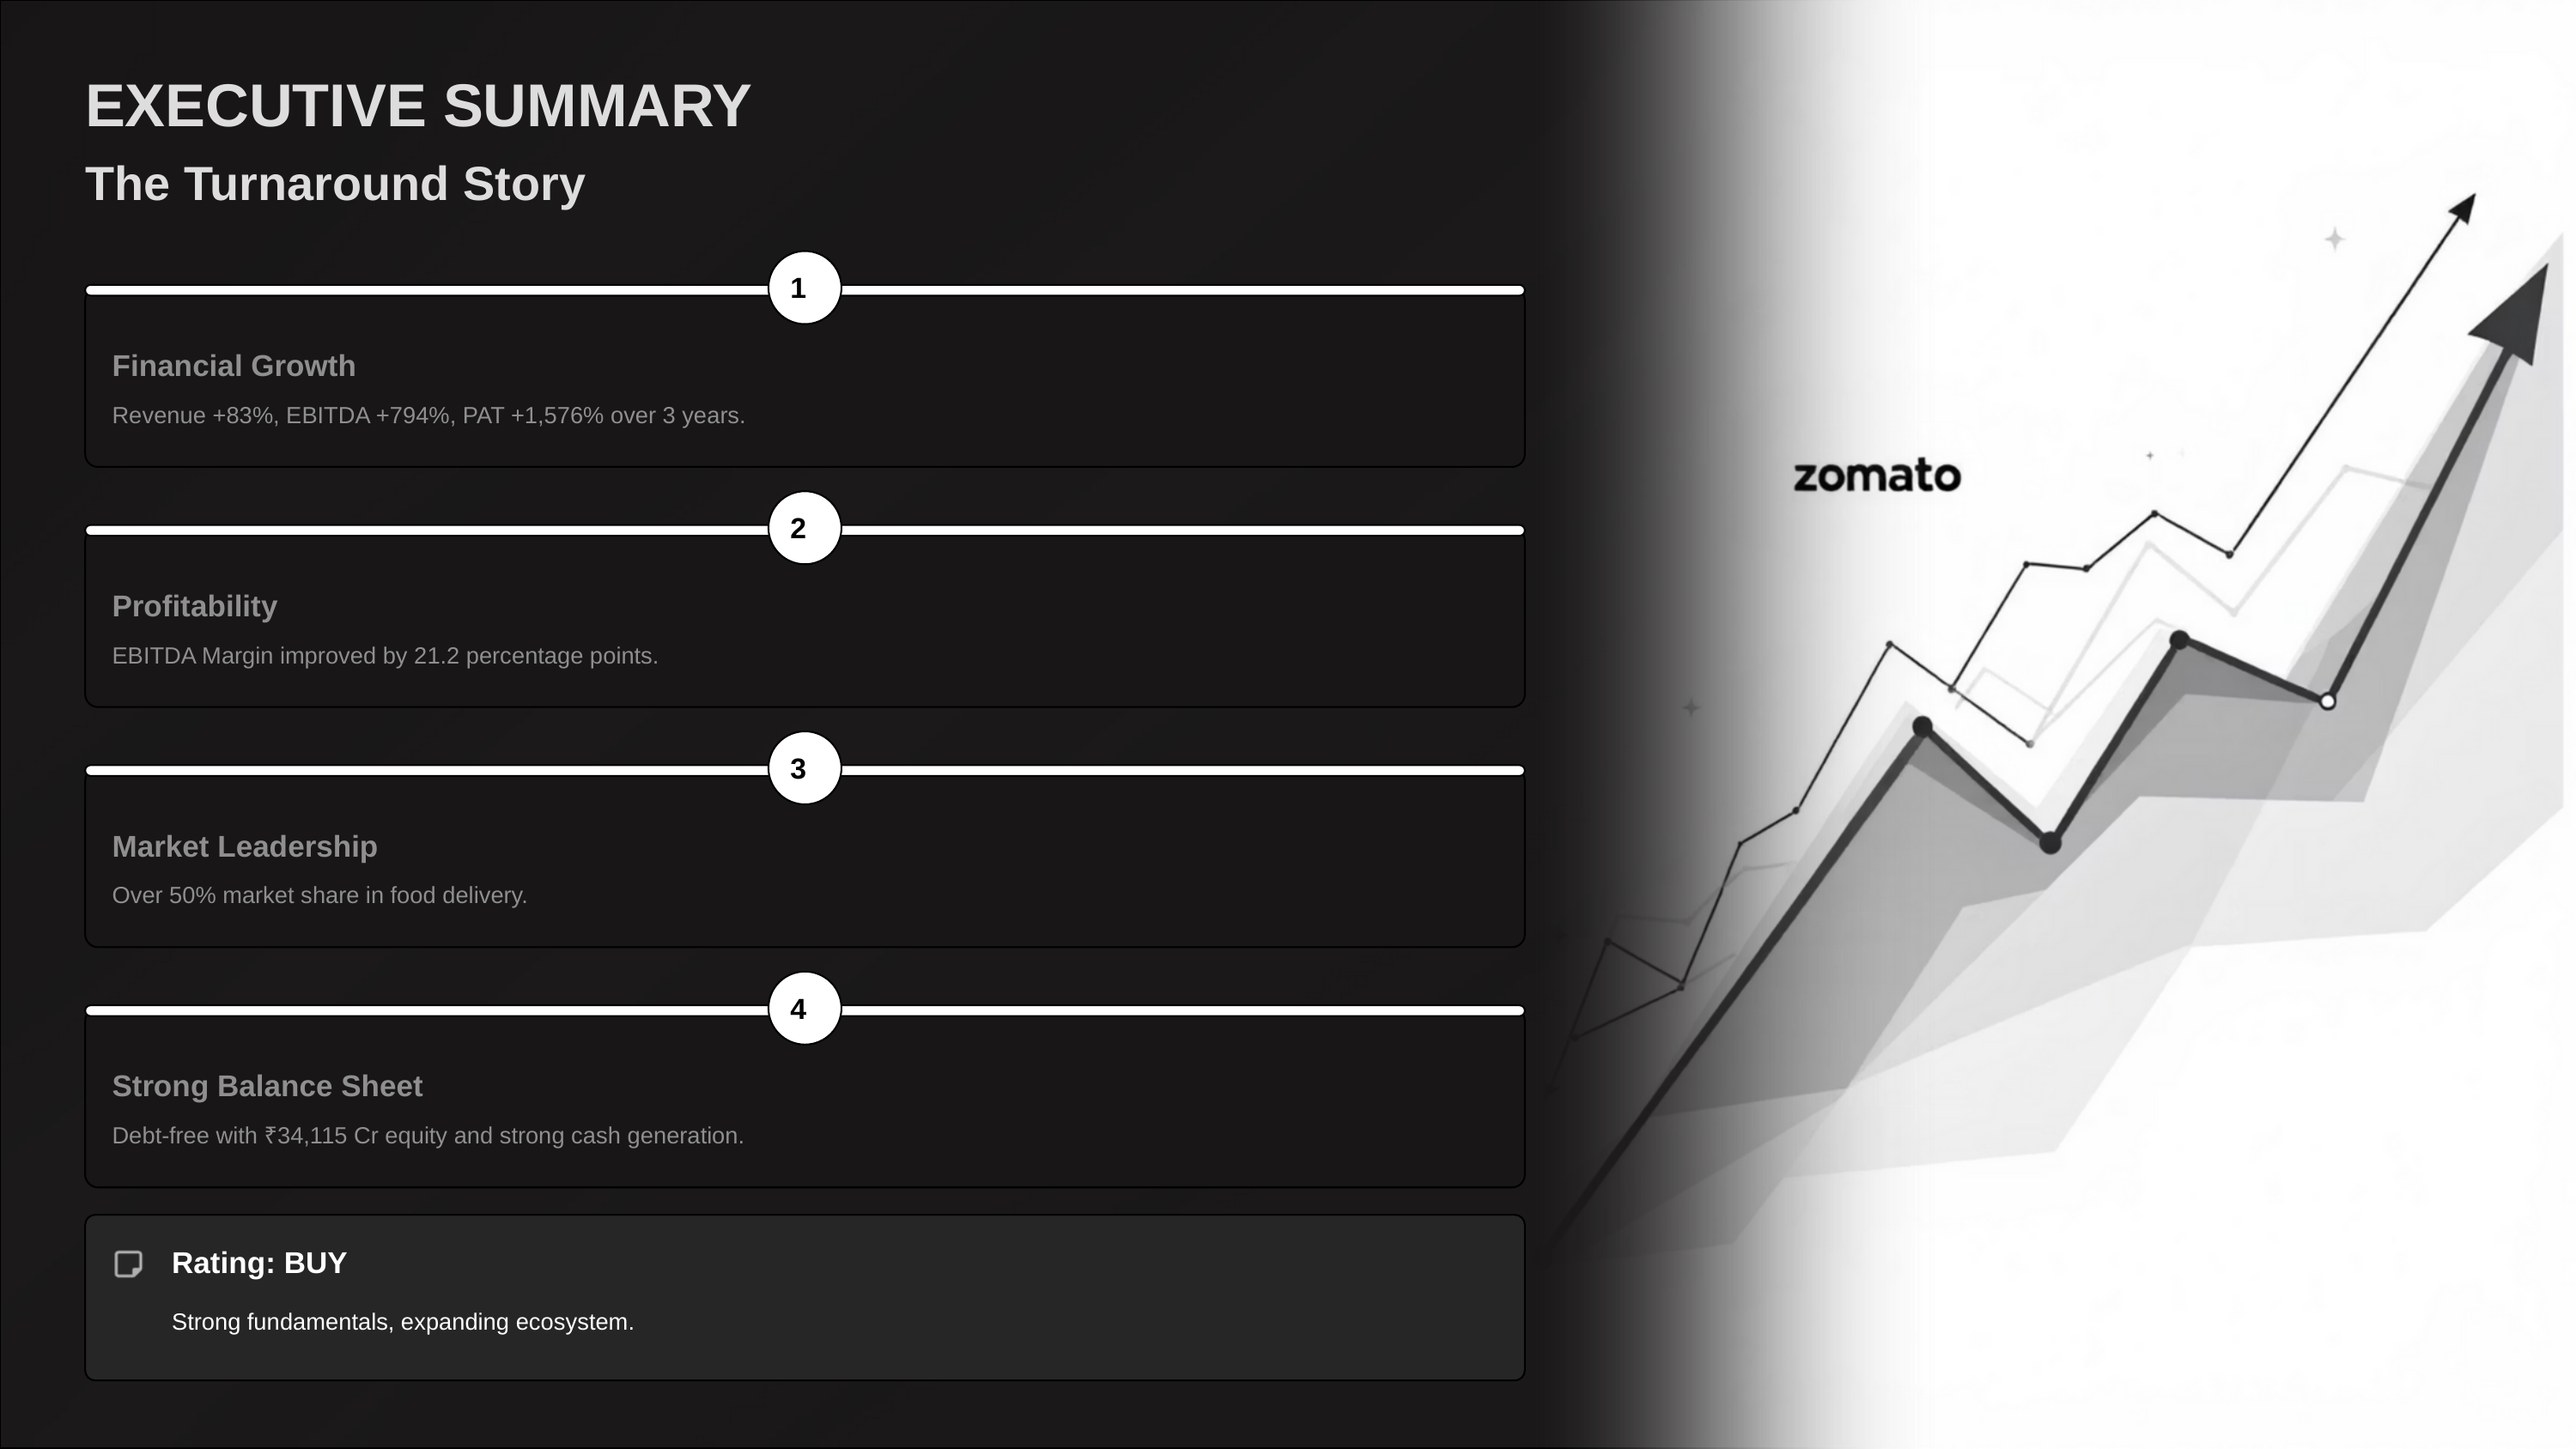

EXECUTIVE SUMMARY
The Turnaround Story

1

Financial Growth
Revenue +83%, EBITDA +794%, PAT +1,576% over 3 years.

2

Profitability
EBITDA Margin improved by 21.2 percentage points.

3

Market Leadership
Over 50% market share in food delivery.

4

Strong Balance Sheet
Debt-free with ₹34,115 Cr equity and strong cash generation.

Rating: BUY

Strong fundamentals, expanding ecosystem.